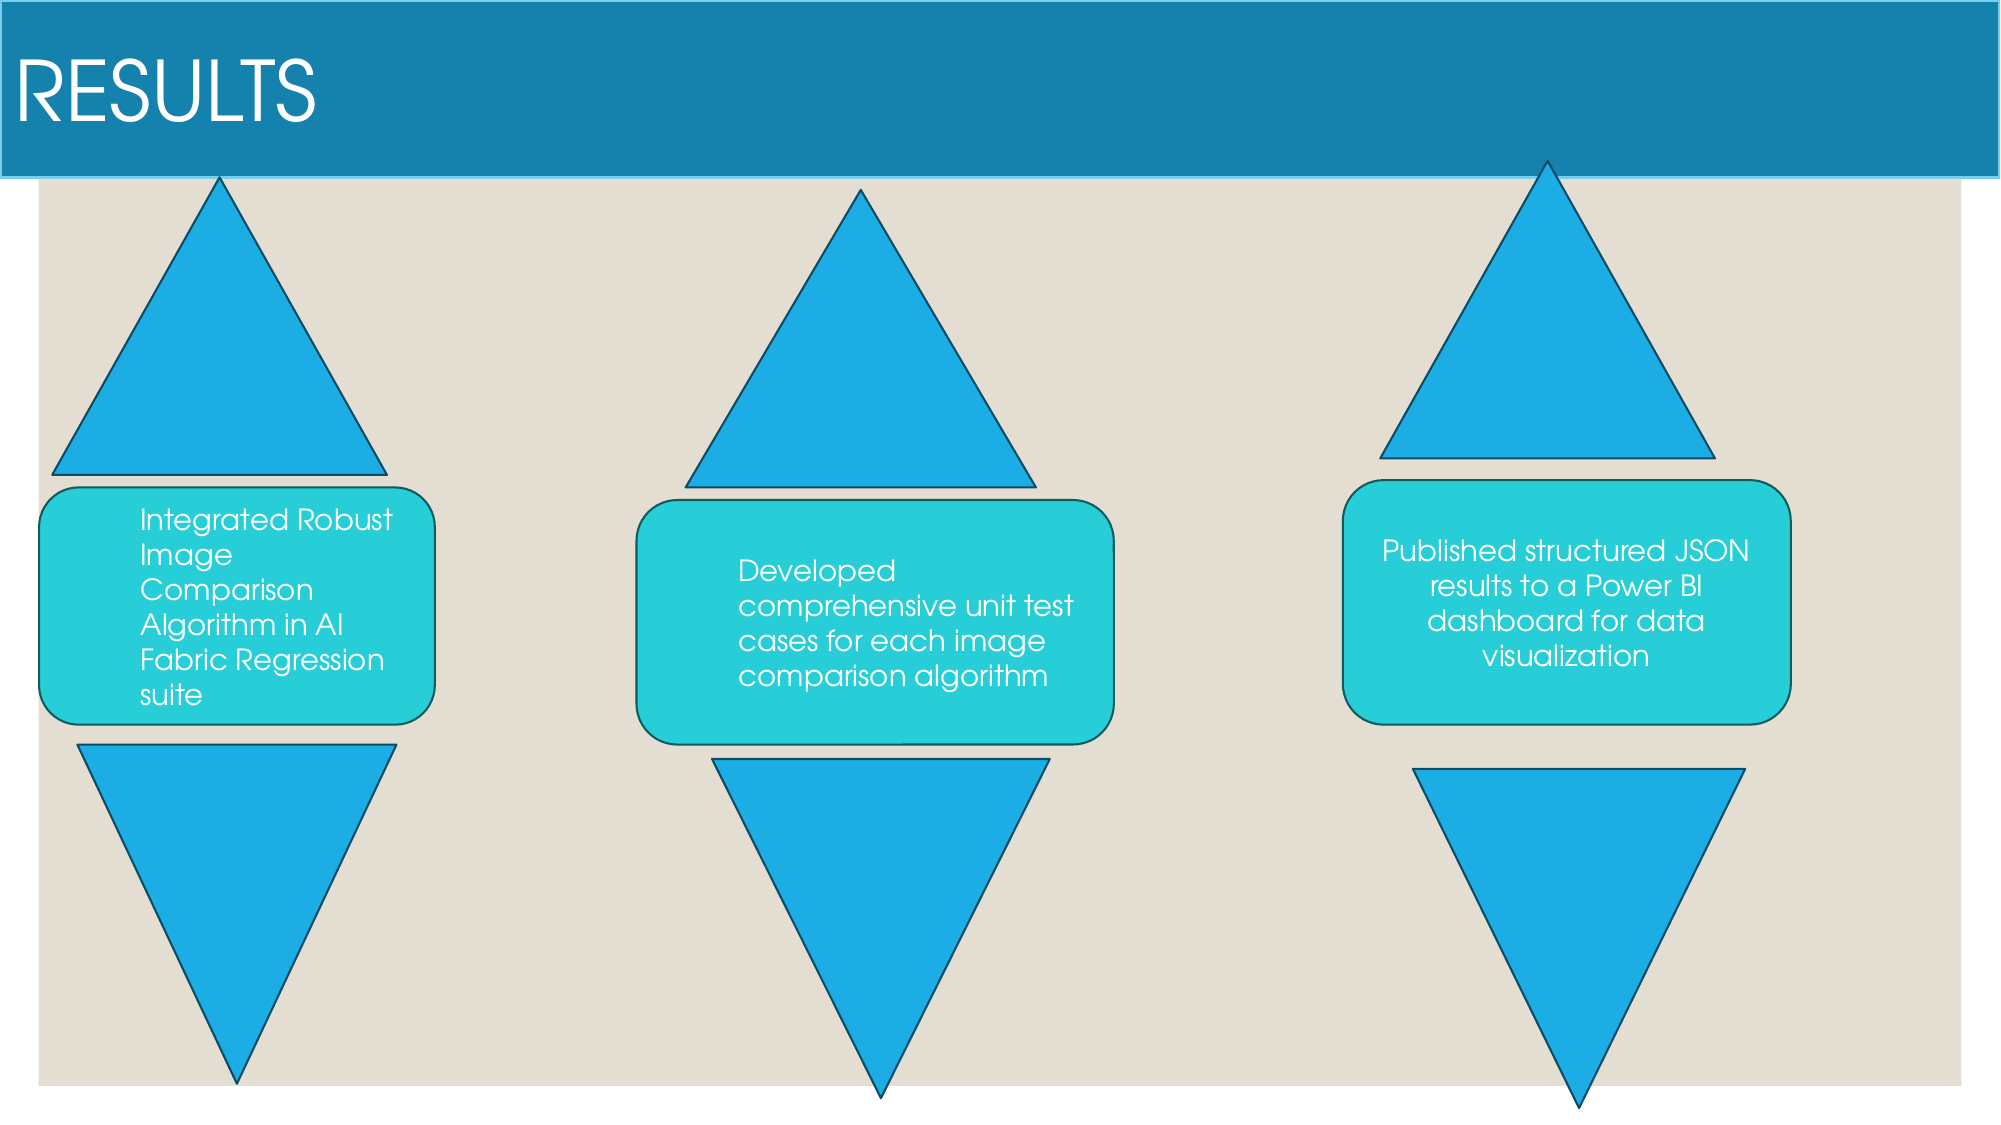

RESULTS

Published structured JSON results to a Power BI dashboard for data visualization
Integrated Robust Image Comparison Algorithm in AI Fabric Regression suite
Developed comprehensive unit test cases for each image comparison algorithm